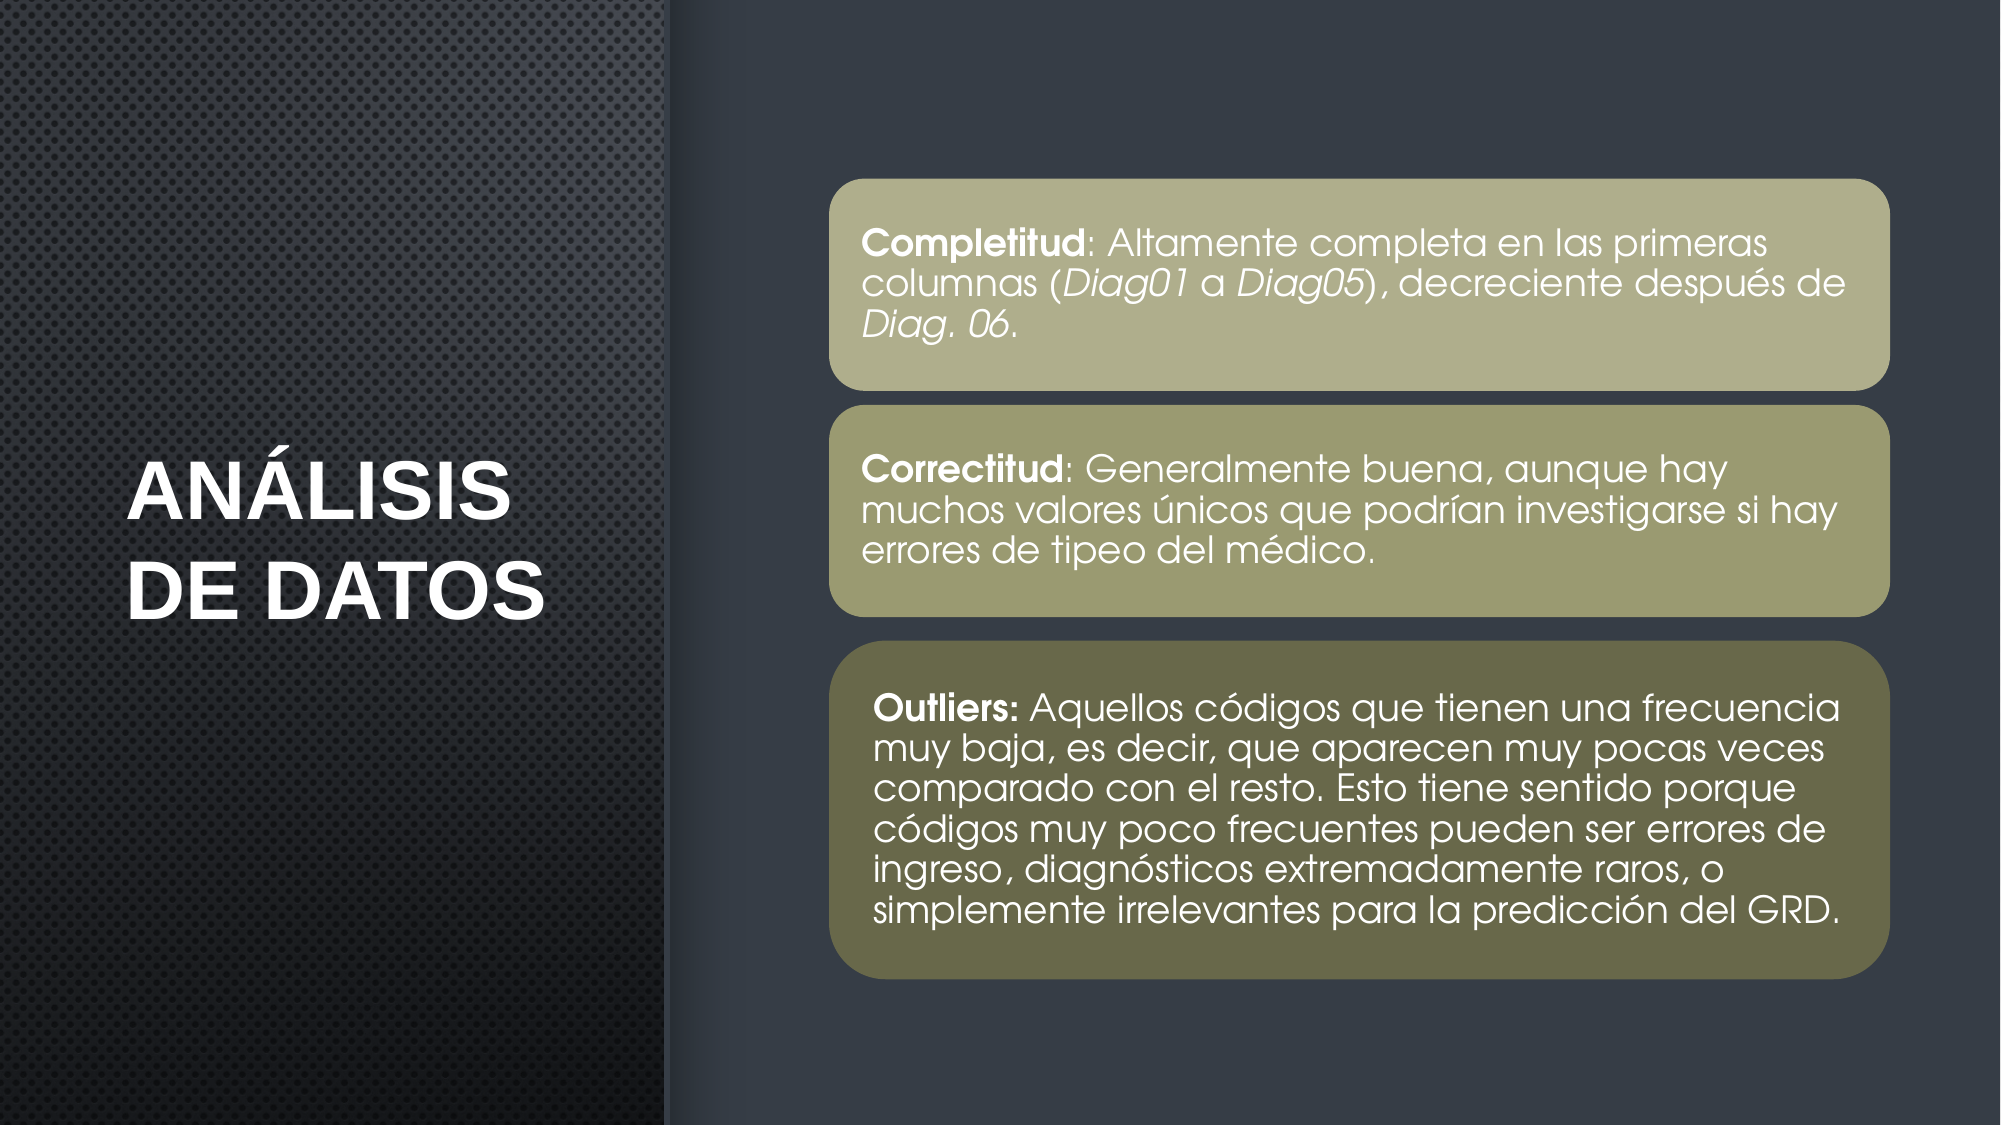

Completitud: Altamente completa en las primeras columnas (Diag01 a Diag05), decreciente después de Diag. 06.
Correctitud: Generalmente buena, aunque hay muchos valores únicos que podrían investigarse si hay errores de tipeo del médico.
Outliers: Aquellos códigos que tienen una frecuencia muy baja, es decir, que aparecen muy pocas veces comparado con el resto. Esto tiene sentido porque códigos muy poco frecuentes pueden ser errores de ingreso, diagnósticos extremadamente raros, o simplemente irrelevantes para la predicción del GRD.
# Análisis de Datos